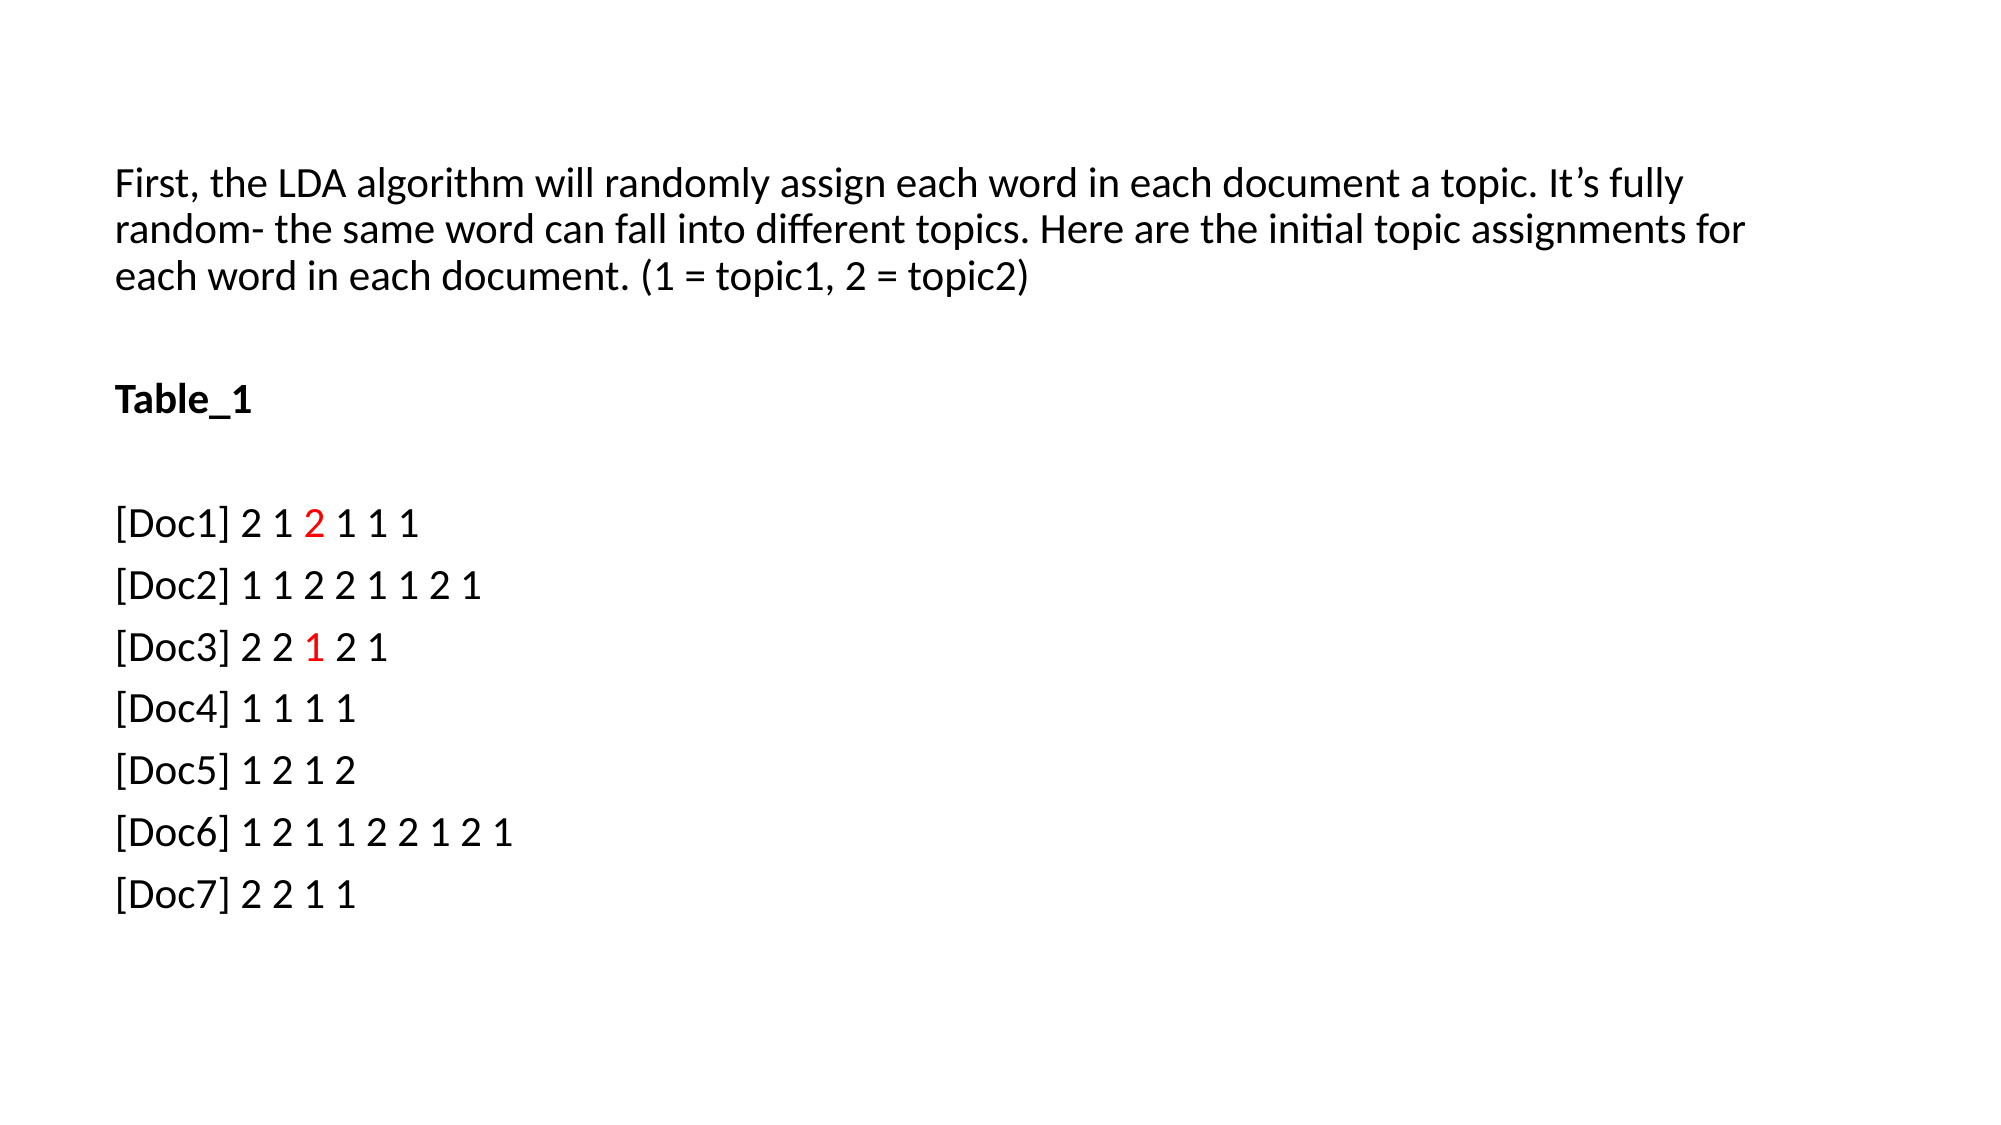

First, the LDA algorithm will randomly assign each word in each document a topic. It’s fully random- the same word can fall into different topics. Here are the initial topic assignments for each word in each document. (1 = topic1, 2 = topic2)

Table_1

[Doc1] 2 1 2 1 1 1
[Doc2] 1 1 2 2 1 1 2 1
[Doc3] 2 2 1 2 1
[Doc4] 1 1 1 1
[Doc5] 1 2 1 2
[Doc6] 1 2 1 1 2 2 1 2 1
[Doc7] 2 2 1 1